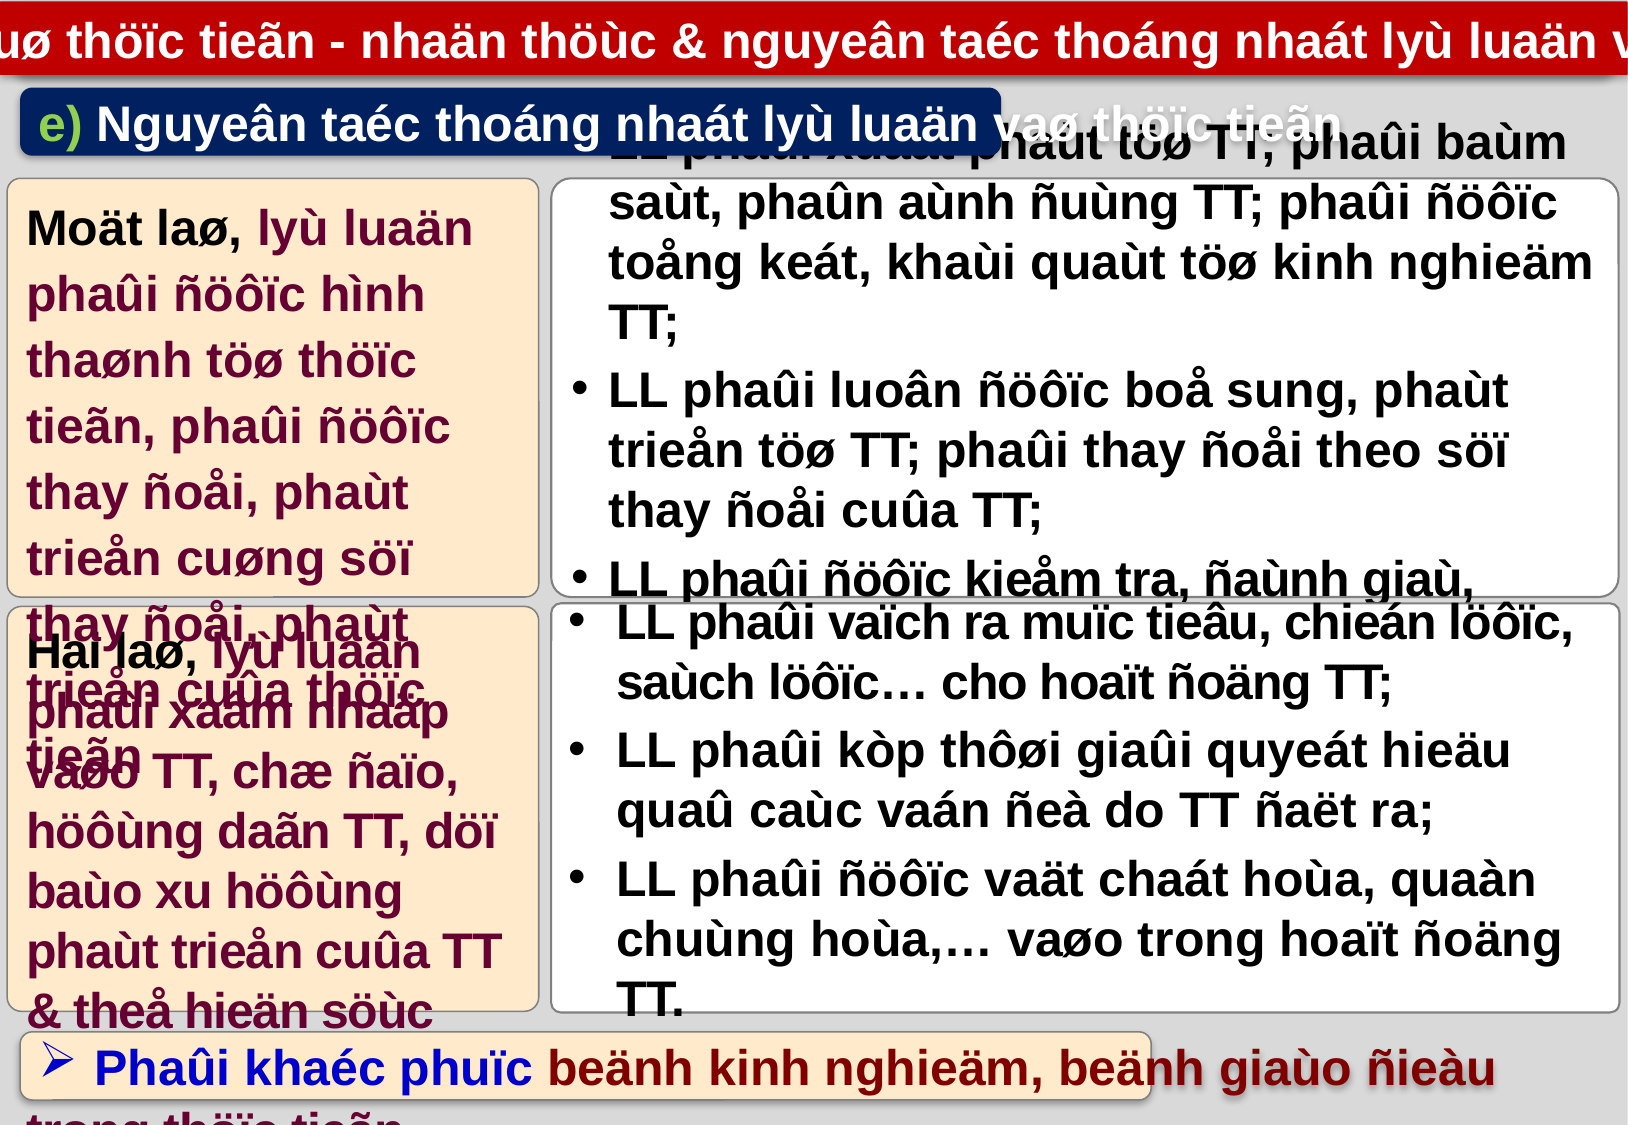

3. Phaïm truø thöïc tieãn - nhaän thöùc & nguyeân taéc thoáng nhaát lyù luaän vaø th.tieãn
1. Cô sôû lyù luaän cuûa nguyeân taéc thoáng nhaát lyù luaän & thöïc tieãn
e) Nguyeân taéc thoáng nhaát lyù luaän vaø thöïc tieãn
LL phaûi xuaát phaùt töø TT; phaûi baùm saùt, phaûn aùnh ñuùng TT; phaûi ñöôïc toång keát, khaùi quaùt töø kinh nghieäm TT;
LL phaûi luoân ñöôïc boå sung, phaùt trieån töø TT; phaûi thay ñoåi theo söï thay ñoåi cuûa TT;
LL phaûi ñöôïc kieåm tra, ñaùnh giaù, saøn loïc… bôûi TT.
Moät laø, lyù luaän phaûi ñöôïc hình thaønh töø thöïc tieãn, phaûi ñöôïc thay ñoåi, phaùt trieån cuøng söï thay ñoåi, phaùt trieån cuûa thöïc tieãn
LL phaûi vaïch ra muïc tieâu, chieán löôïc, saùch löôïc… cho hoaït ñoäng TT;
LL phaûi kòp thôøi giaûi quyeát hieäu quaû caùc vaán ñeà do TT ñaët ra;
LL phaûi ñöôïc vaät chaát hoùa, quaàn chuùng hoùa,… vaøo trong hoaït ñoäng TT.
Hai laø, lyù luaän phaûi xaâm nhaäp vaøo TT, chæ ñaïo, höôùng daãn TT, döï baùo xu höôùng phaùt trieån cuûa TT & theå hieän söùc maïnh cuûa mình trong thöïc tieãn
Phaûi khaéc phuïc beänh kinh nghieäm, beänh giaùo ñieàu